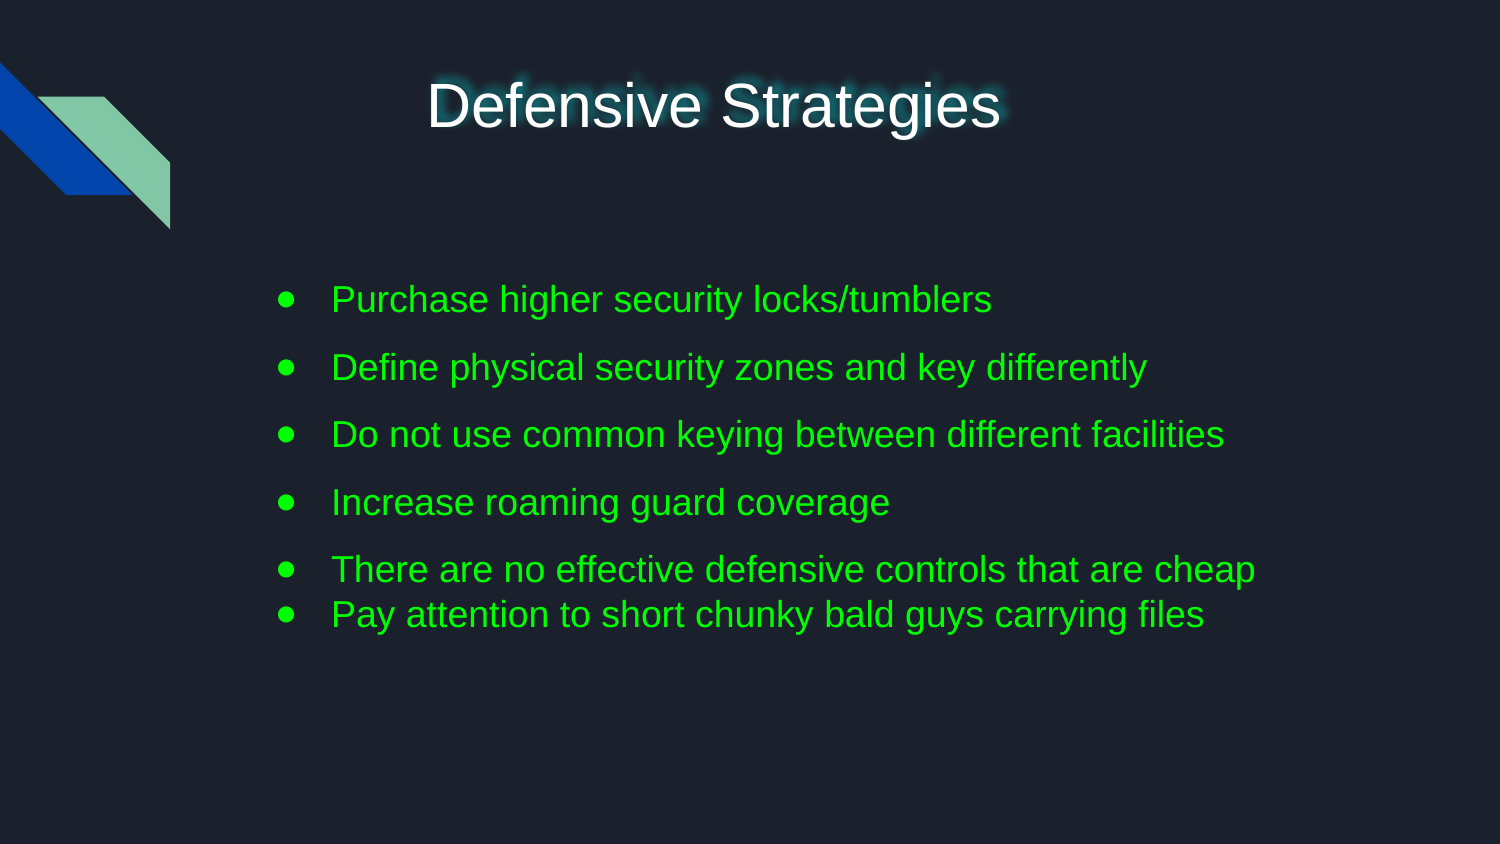

# Defensive Strategies
Purchase higher security locks/tumblers
Define physical security zones and key differently
Do not use common keying between different facilities
Increase roaming guard coverage
There are no effective defensive controls that are cheap
Pay attention to short chunky bald guys carrying files